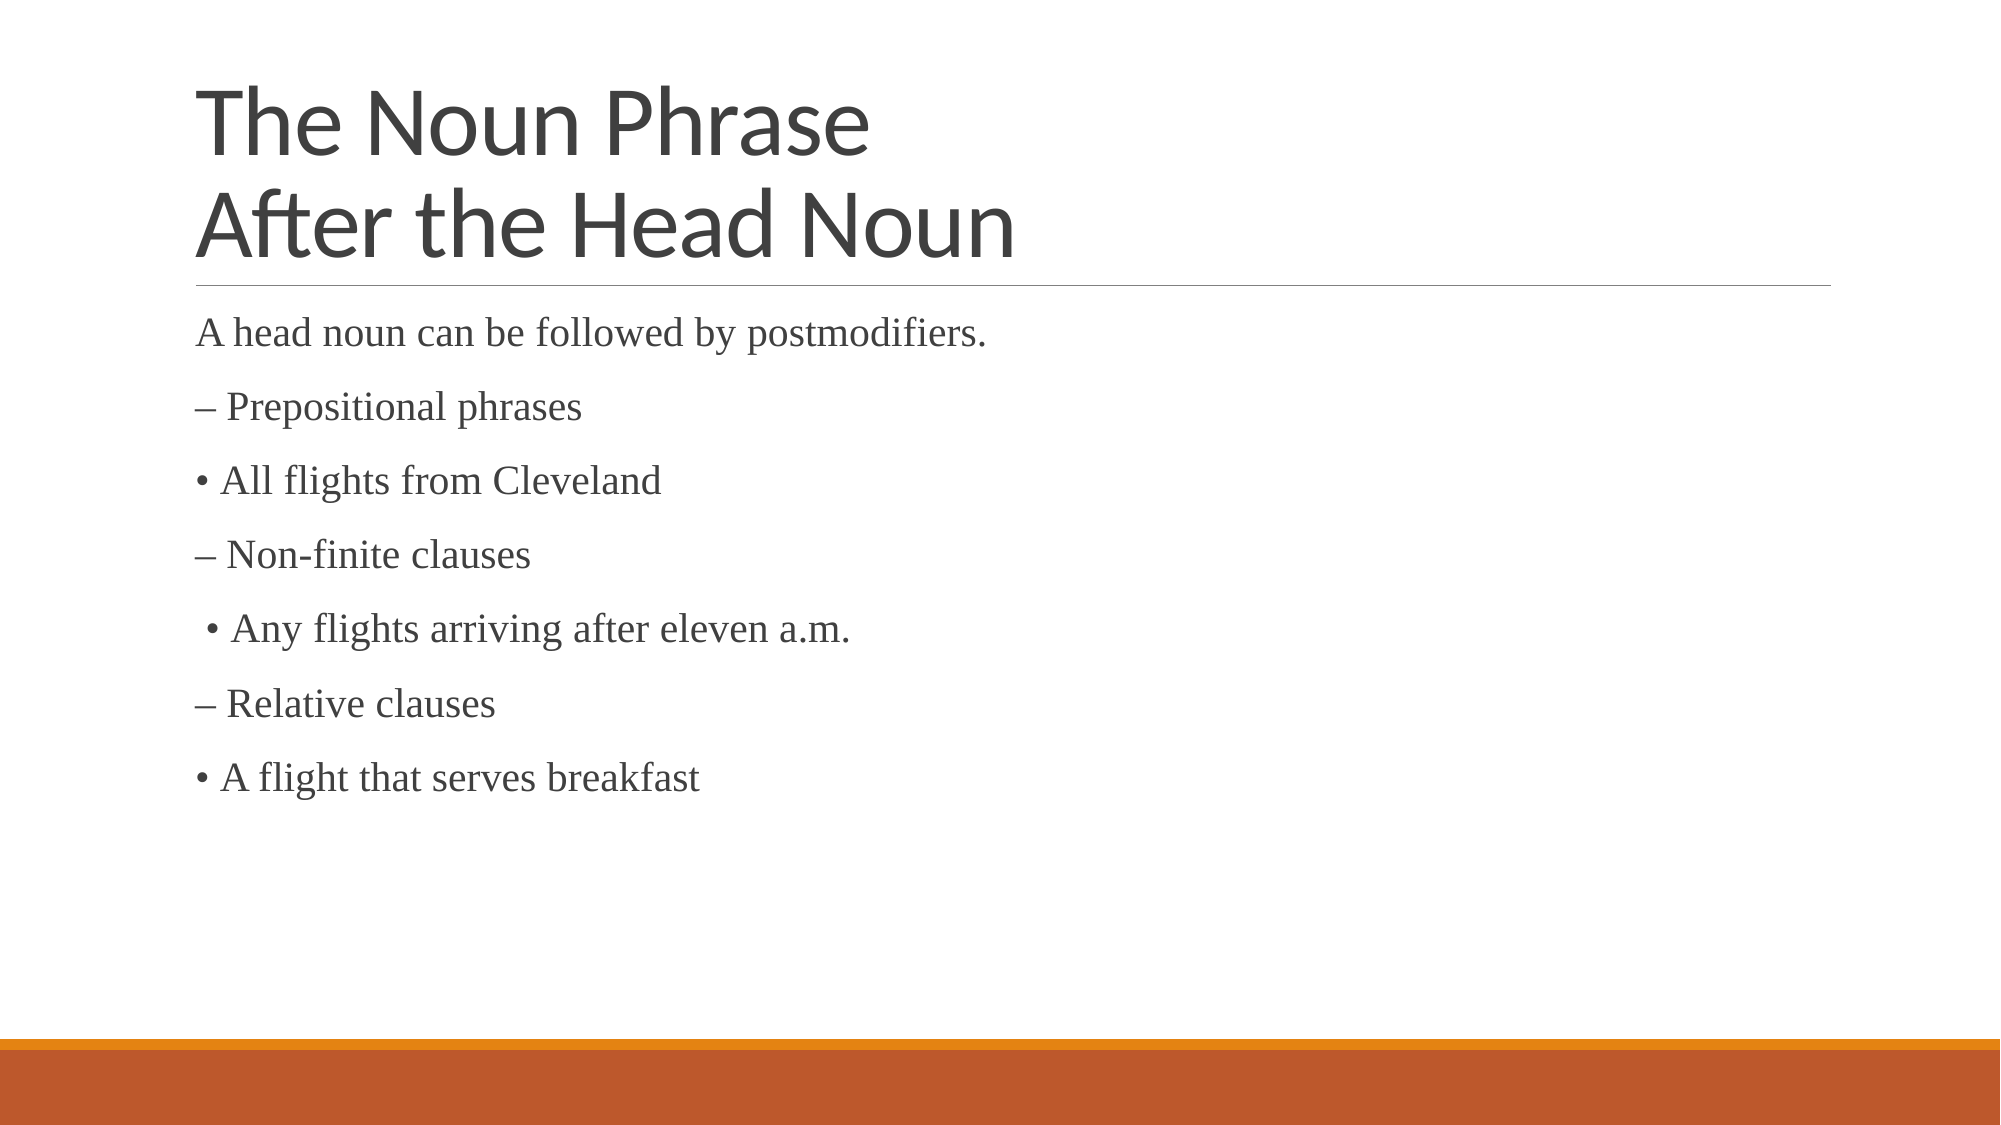

# The Noun Phrase After the Head Noun
A head noun can be followed by postmodifiers.
– Prepositional phrases
• All flights from Cleveland
– Non-finite clauses
 • Any flights arriving after eleven a.m.
– Relative clauses
• A flight that serves breakfast